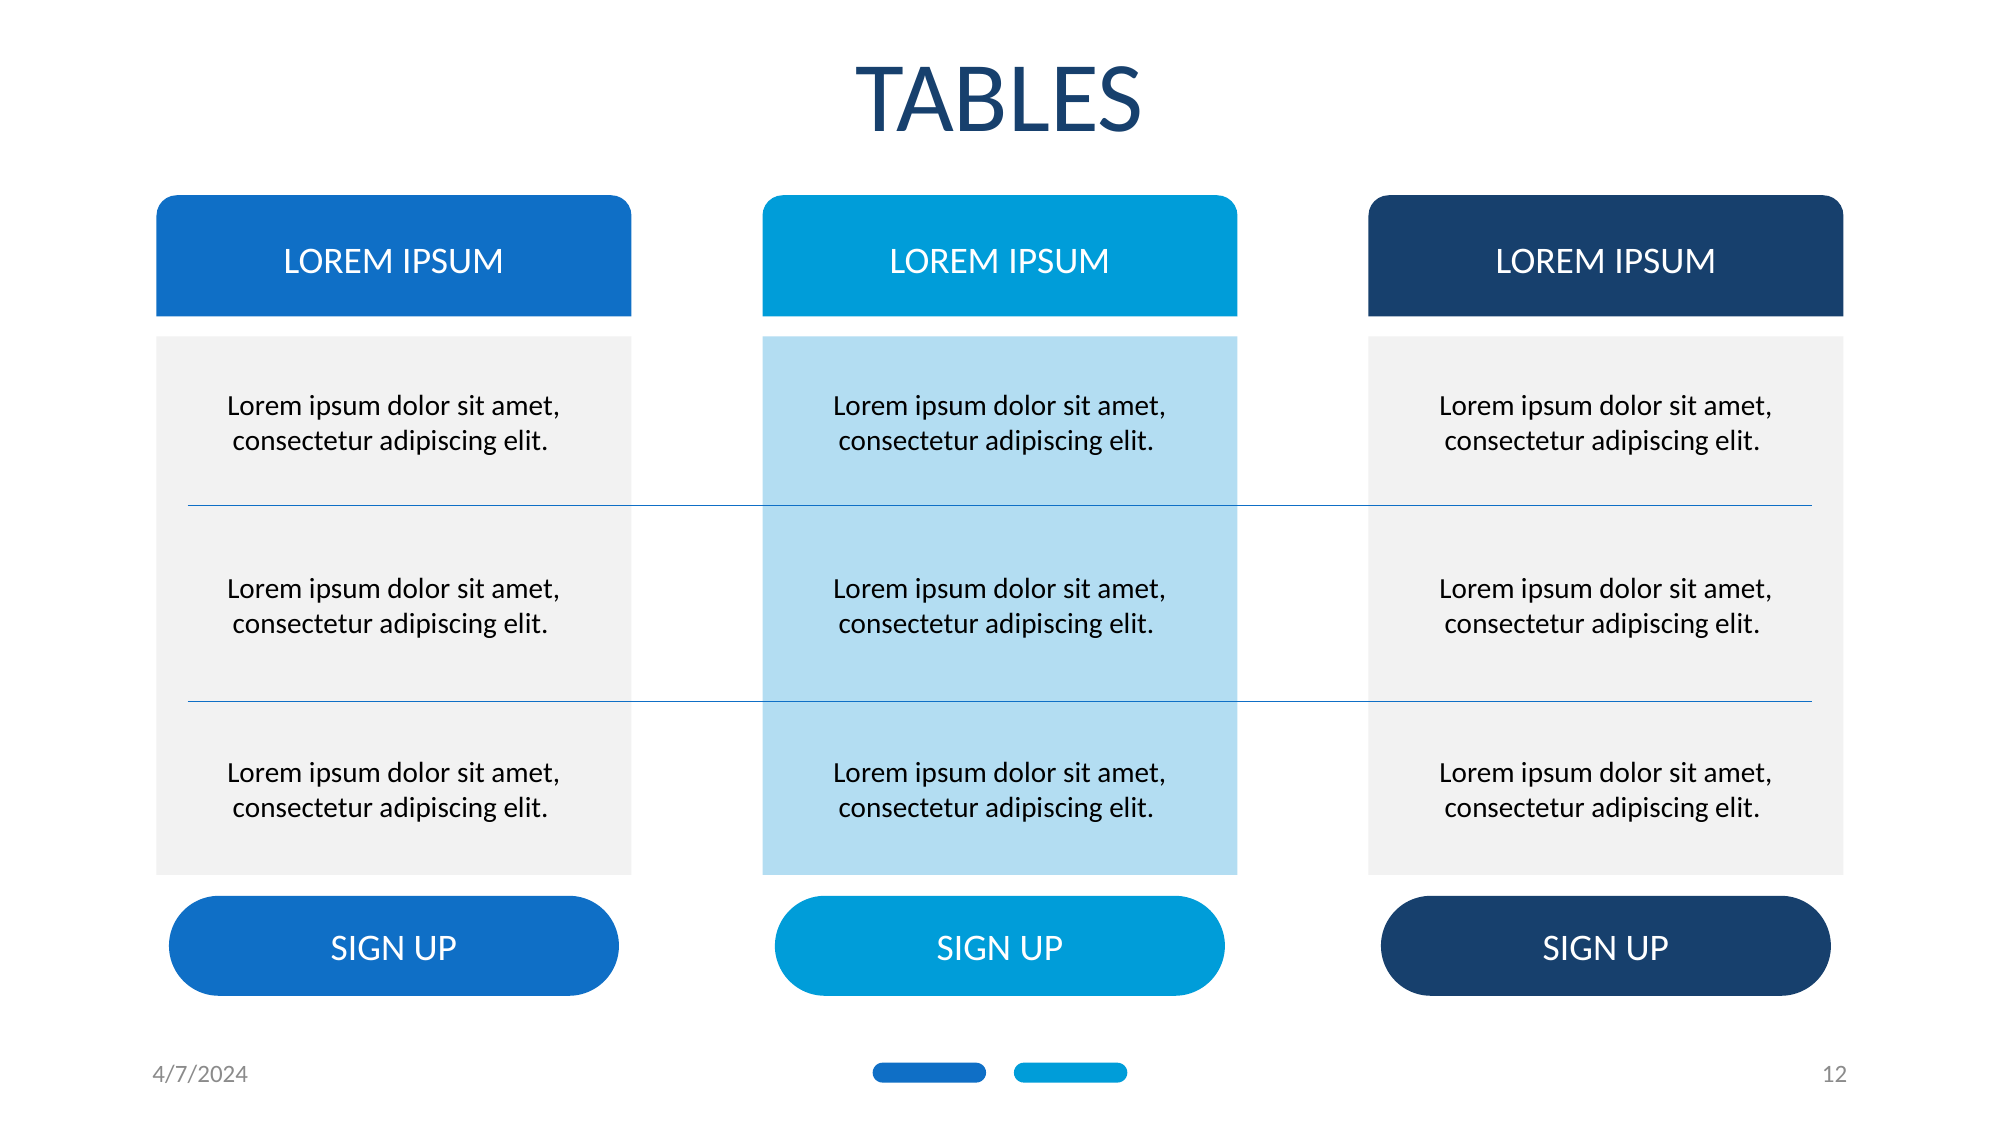

TABLES
LOREM IPSUM
LOREM IPSUM
LOREM IPSUM

Lorem ipsum dolor sit amet, consectetur adipiscing elit.
Lorem ipsum dolor sit amet, consectetur adipiscing elit.
Lorem ipsum dolor sit amet, consectetur adipiscing elit.
Lorem ipsum dolor sit amet, consectetur adipiscing elit.
Lorem ipsum dolor sit amet, consectetur adipiscing elit.
Lorem ipsum dolor sit amet, consectetur adipiscing elit.
Lorem ipsum dolor sit amet, consectetur adipiscing elit.
Lorem ipsum dolor sit amet, consectetur adipiscing elit.
Lorem ipsum dolor sit amet, consectetur adipiscing elit.
SIGN UP
SIGN UP
SIGN UP
4/7/2024
12